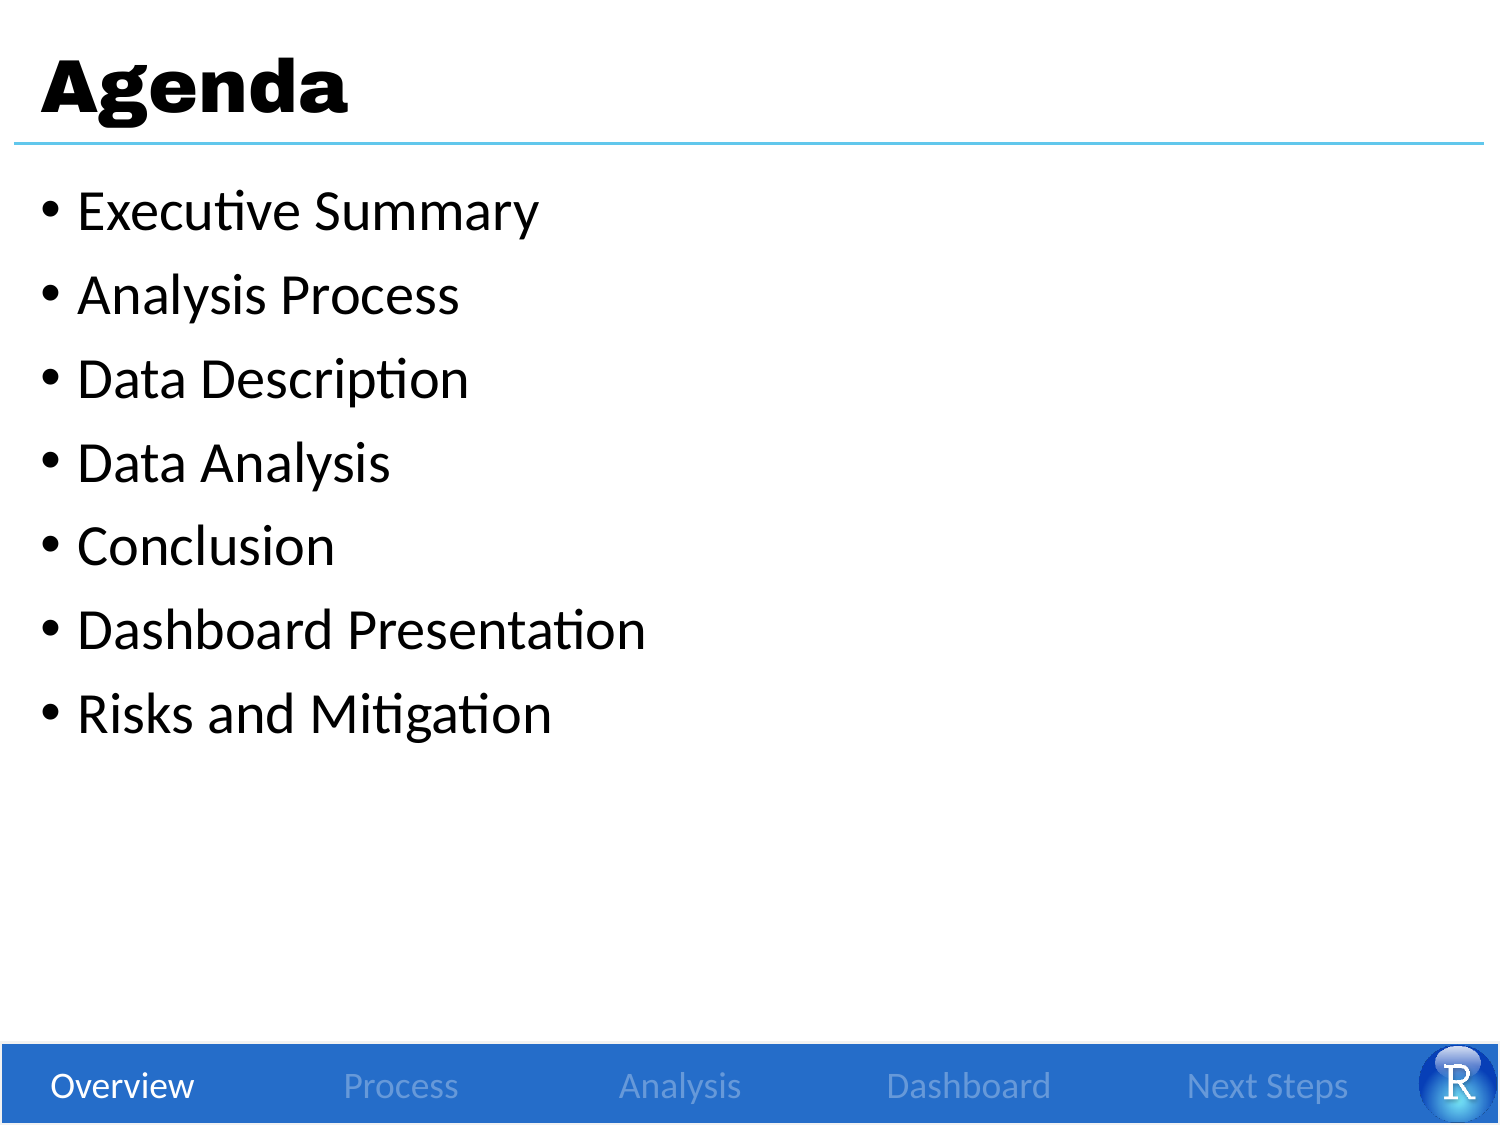

# Agenda
Executive Summary
Analysis Process
Data Description
Data Analysis
Conclusion
Dashboard Presentation
Risks and Mitigation